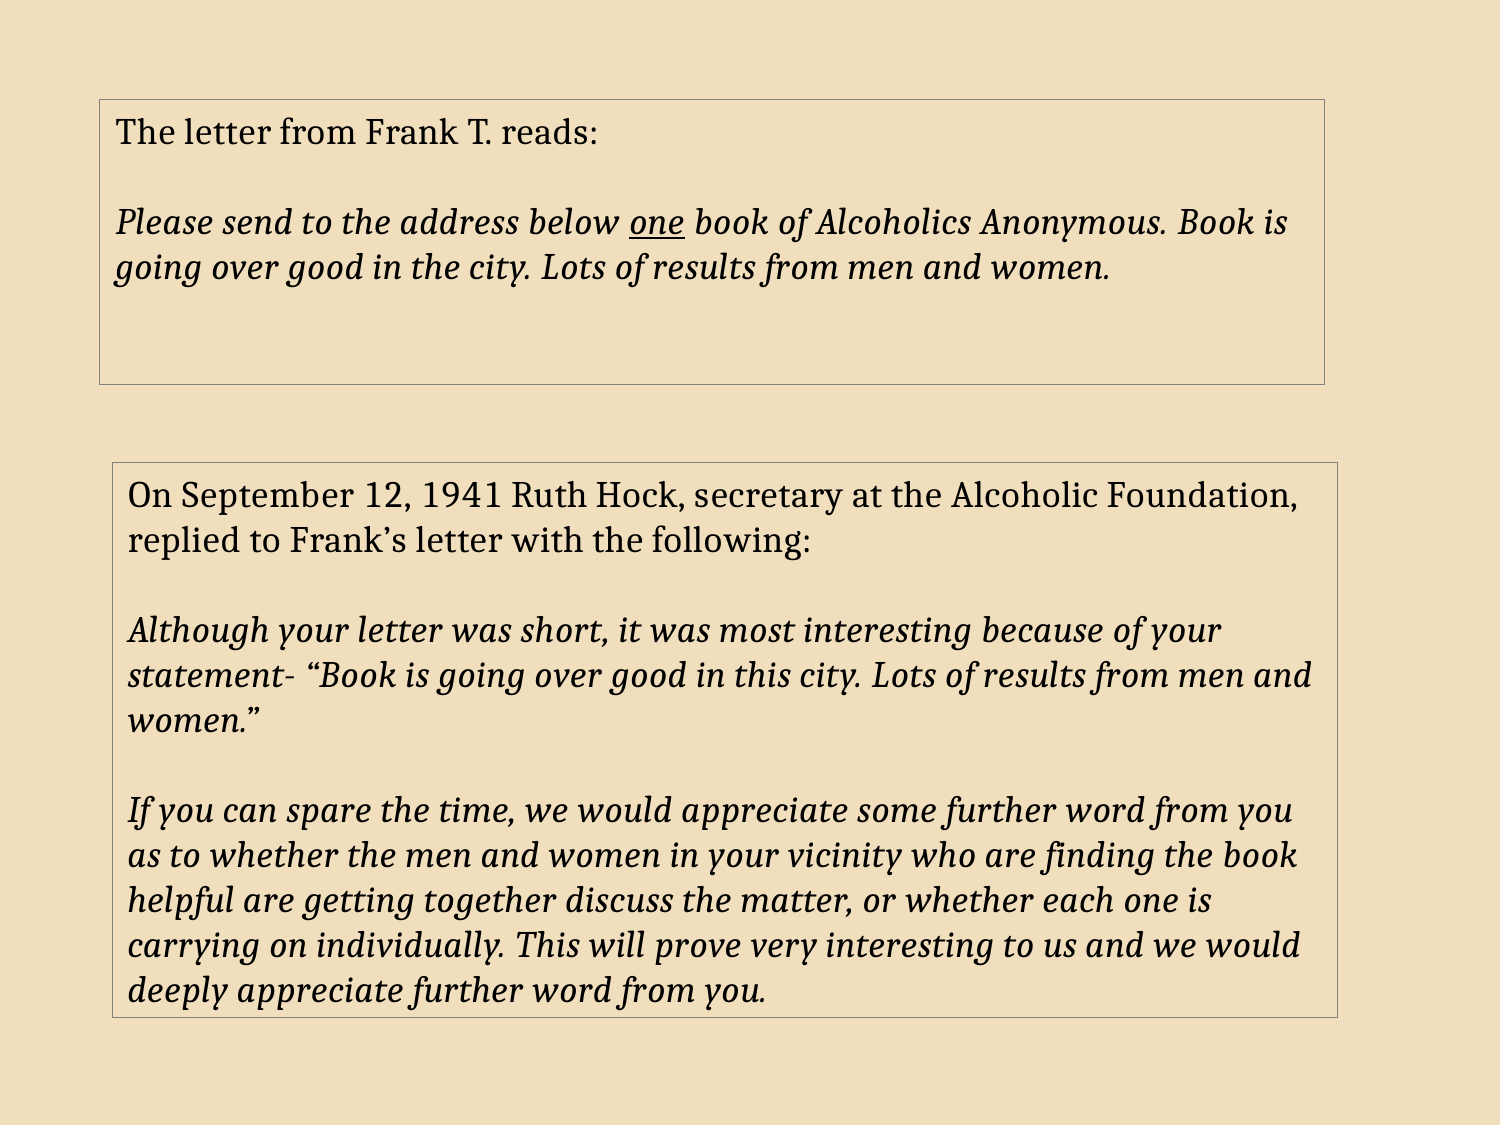

The letter from Frank T. reads:

Please send to the address below one book of Alcoholics Anonymous. Book is going over good in the city. Lots of results from men and women.

On September 12, 1941 Ruth Hock, secretary at the Alcoholic Foundation, replied to Frank’s letter with the following:

Although your letter was short, it was most interesting because of your statement- “Book is going over good in this city. Lots of results from men and women.”

If you can spare the time, we would appreciate some further word from you as to whether the men and women in your vicinity who are finding the book helpful are getting together discuss the matter, or whether each one is carrying on individually. This will prove very interesting to us and we would deeply appreciate further word from you.